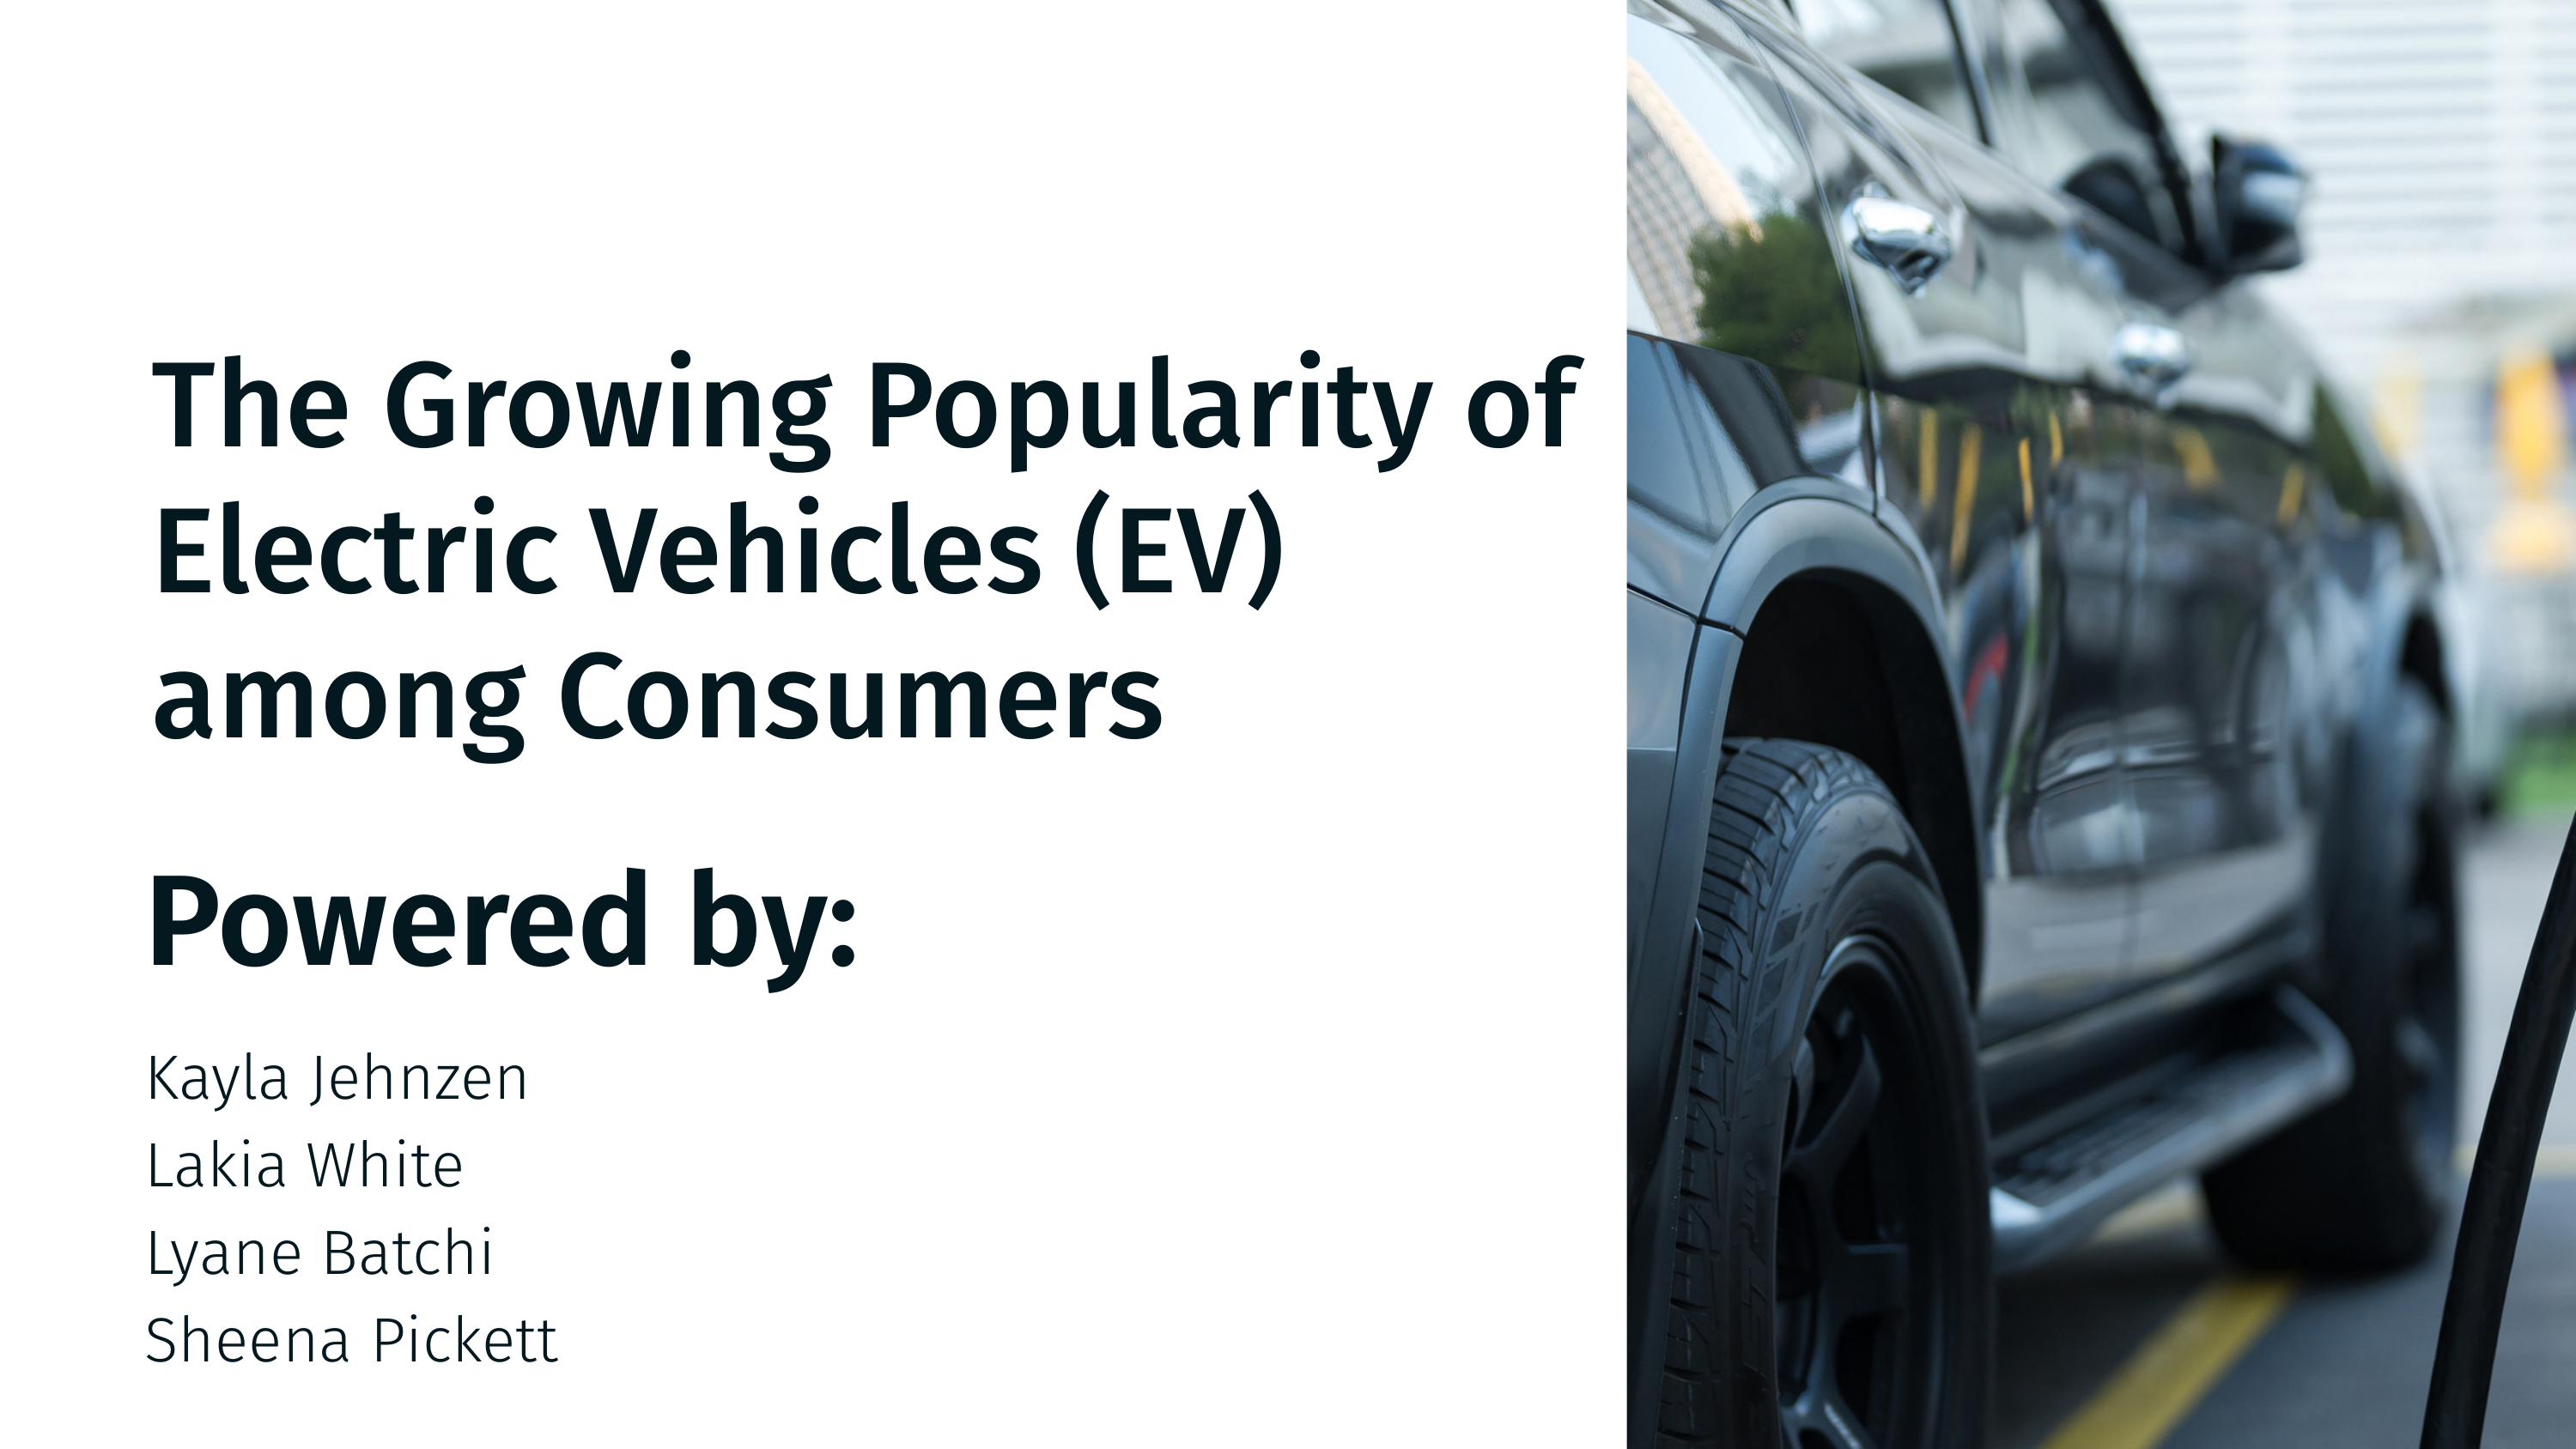

The Growing Popularity of Electric Vehicles (EV)
among Consumers
Powered by:
Kayla Jehnzen
Lakia White
Lyane Batchi
Sheena Pickett